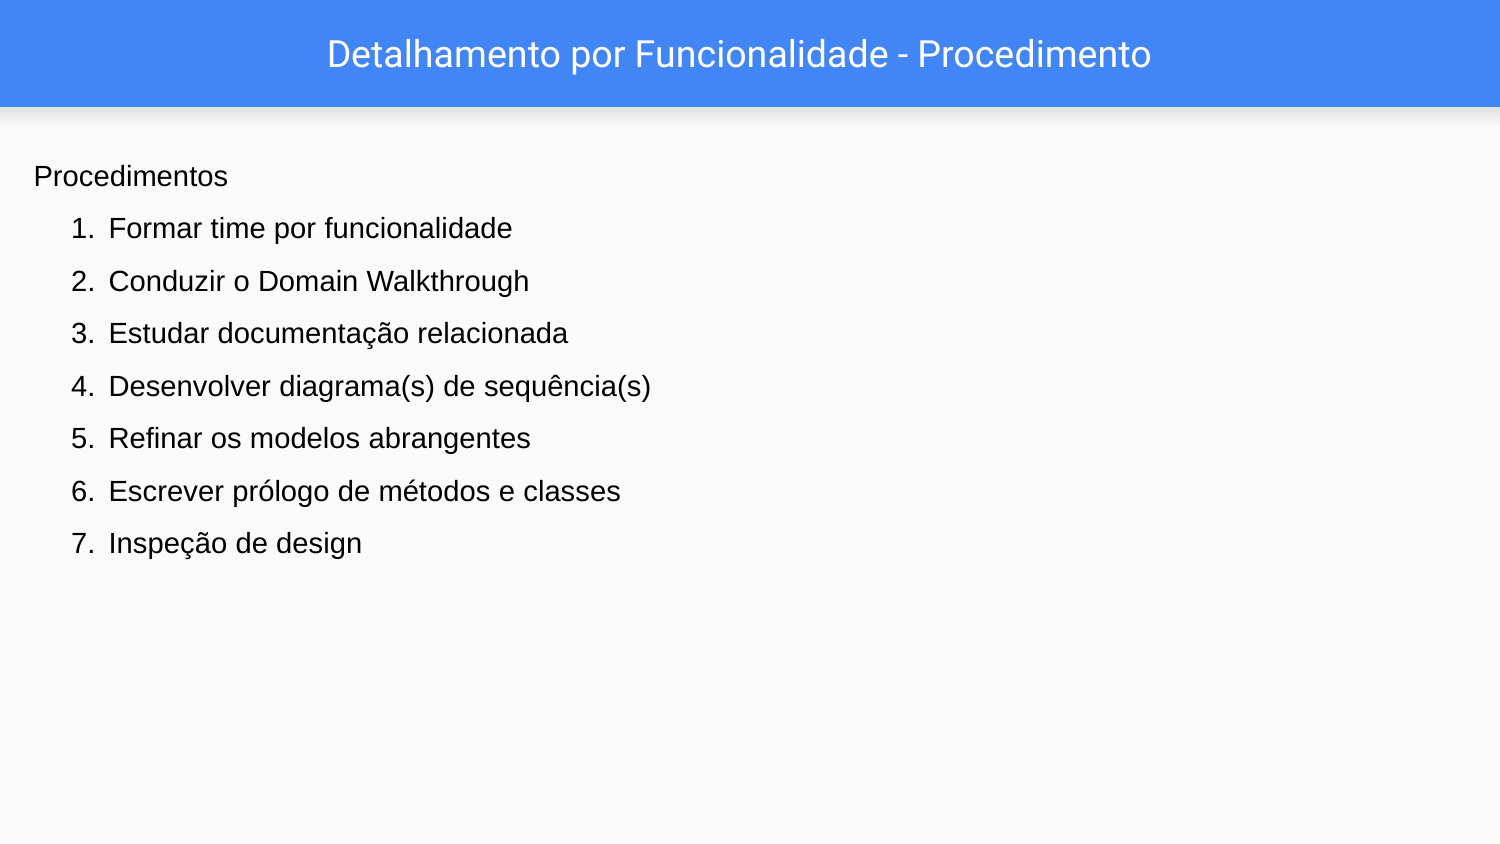

# Detalhamento por Funcionalidade - Procedimento
Procedimentos
Formar time por funcionalidade
Conduzir o Domain Walkthrough
Estudar documentação relacionada
Desenvolver diagrama(s) de sequência(s)
Refinar os modelos abrangentes
Escrever prólogo de métodos e classes
Inspeção de design